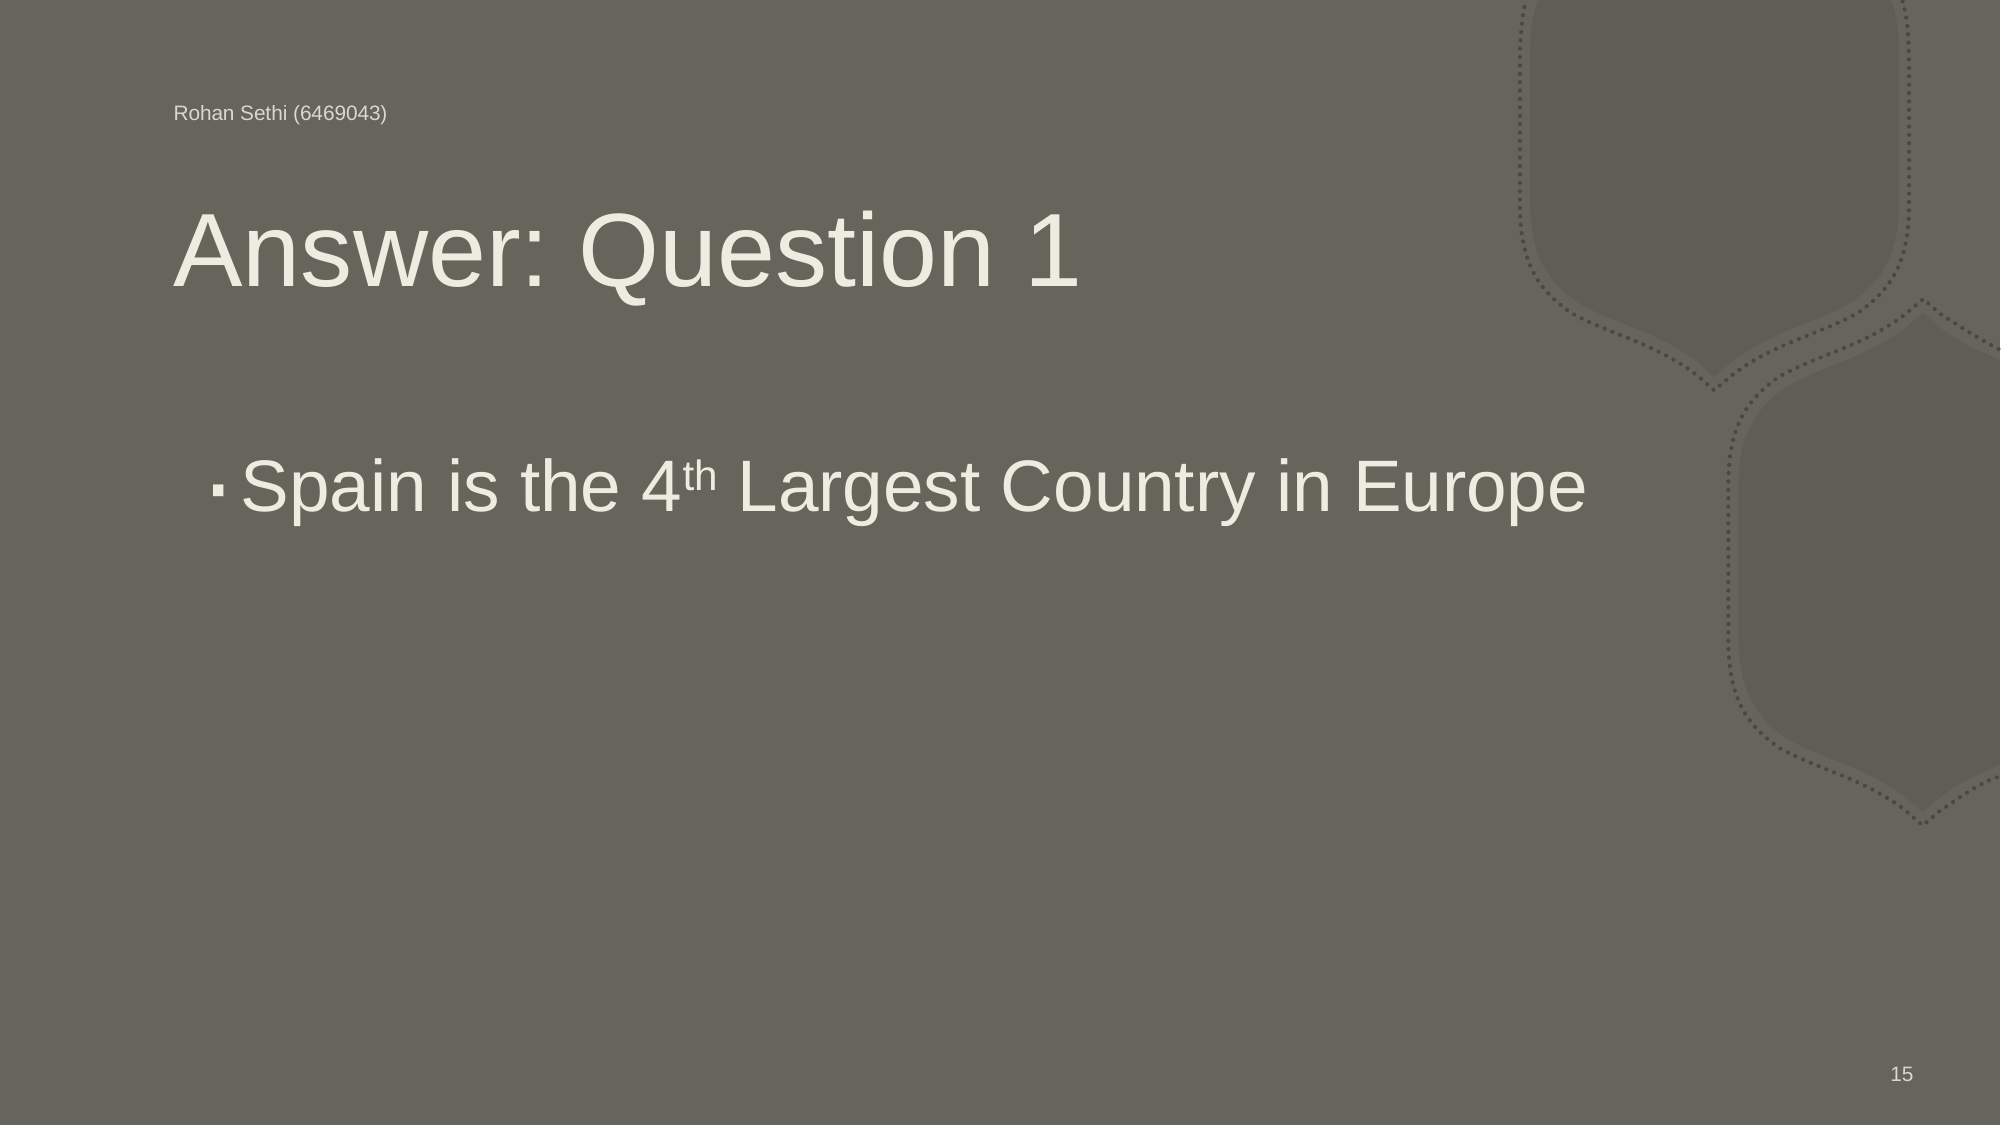

Rohan Sethi (6469043)
# Answer: Question 1
Spain is the 4th Largest Country in Europe
15